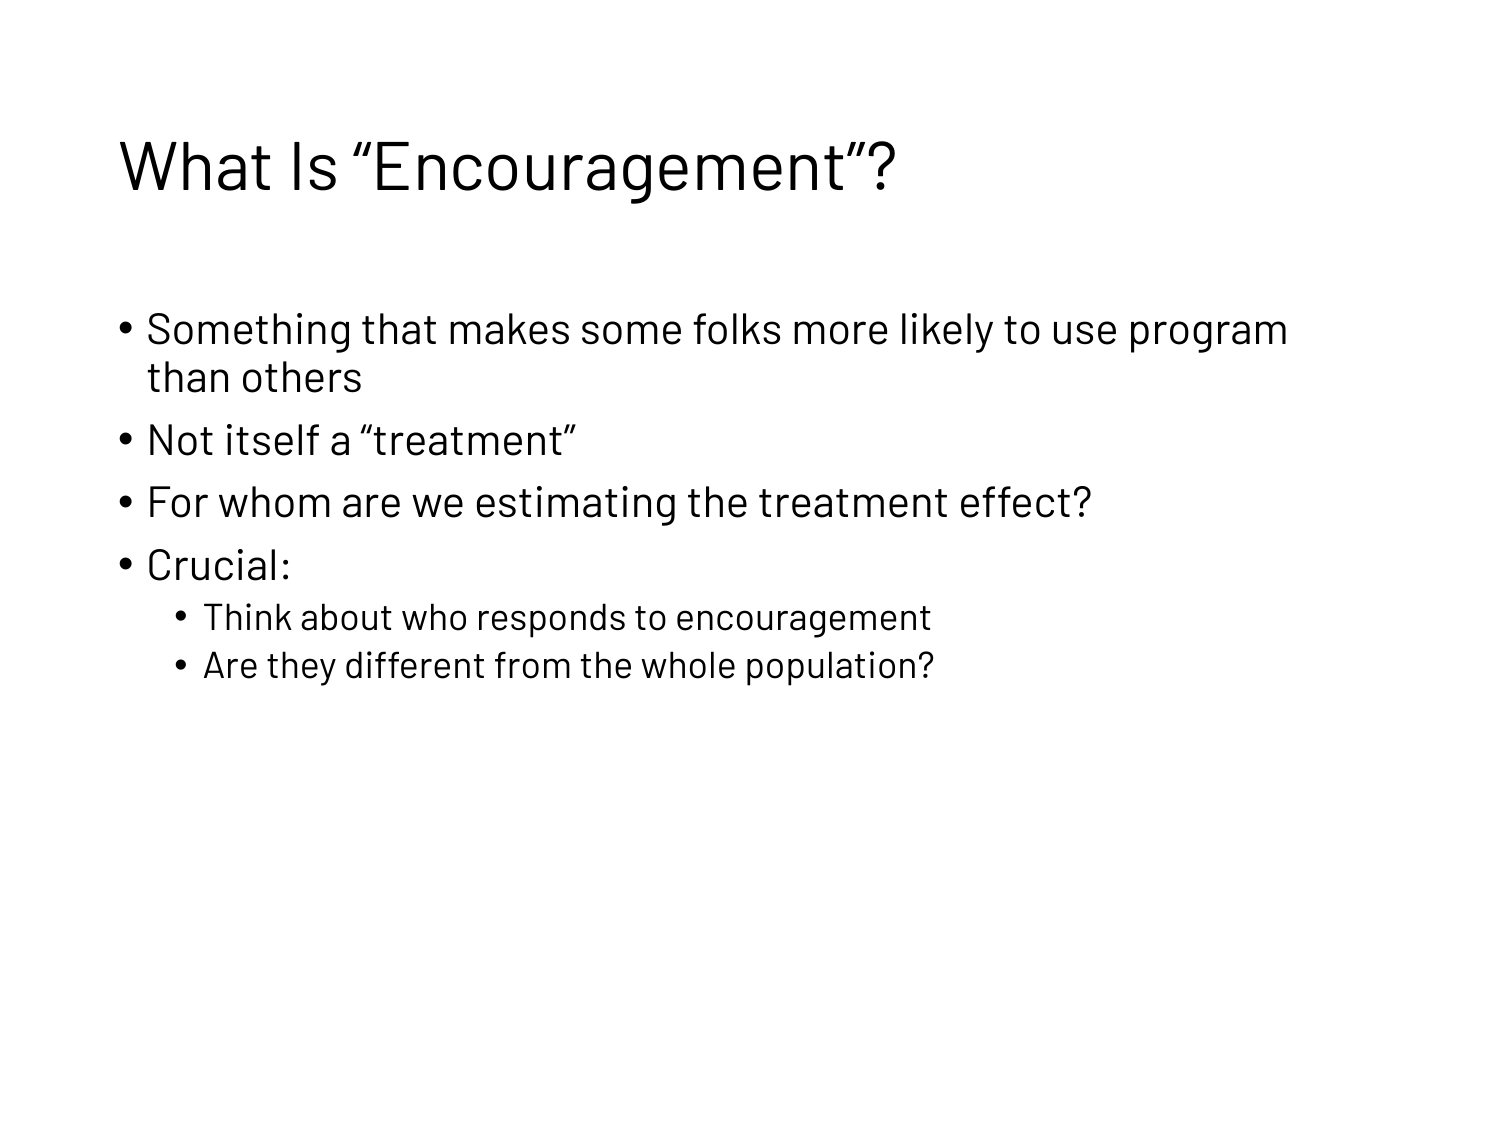

# What Is “Encouragement”?
Something that makes some folks more likely to use program than others
Not itself a “treatment”
For whom are we estimating the treatment effect?
Crucial:
Think about who responds to encouragement
Are they different from the whole population?